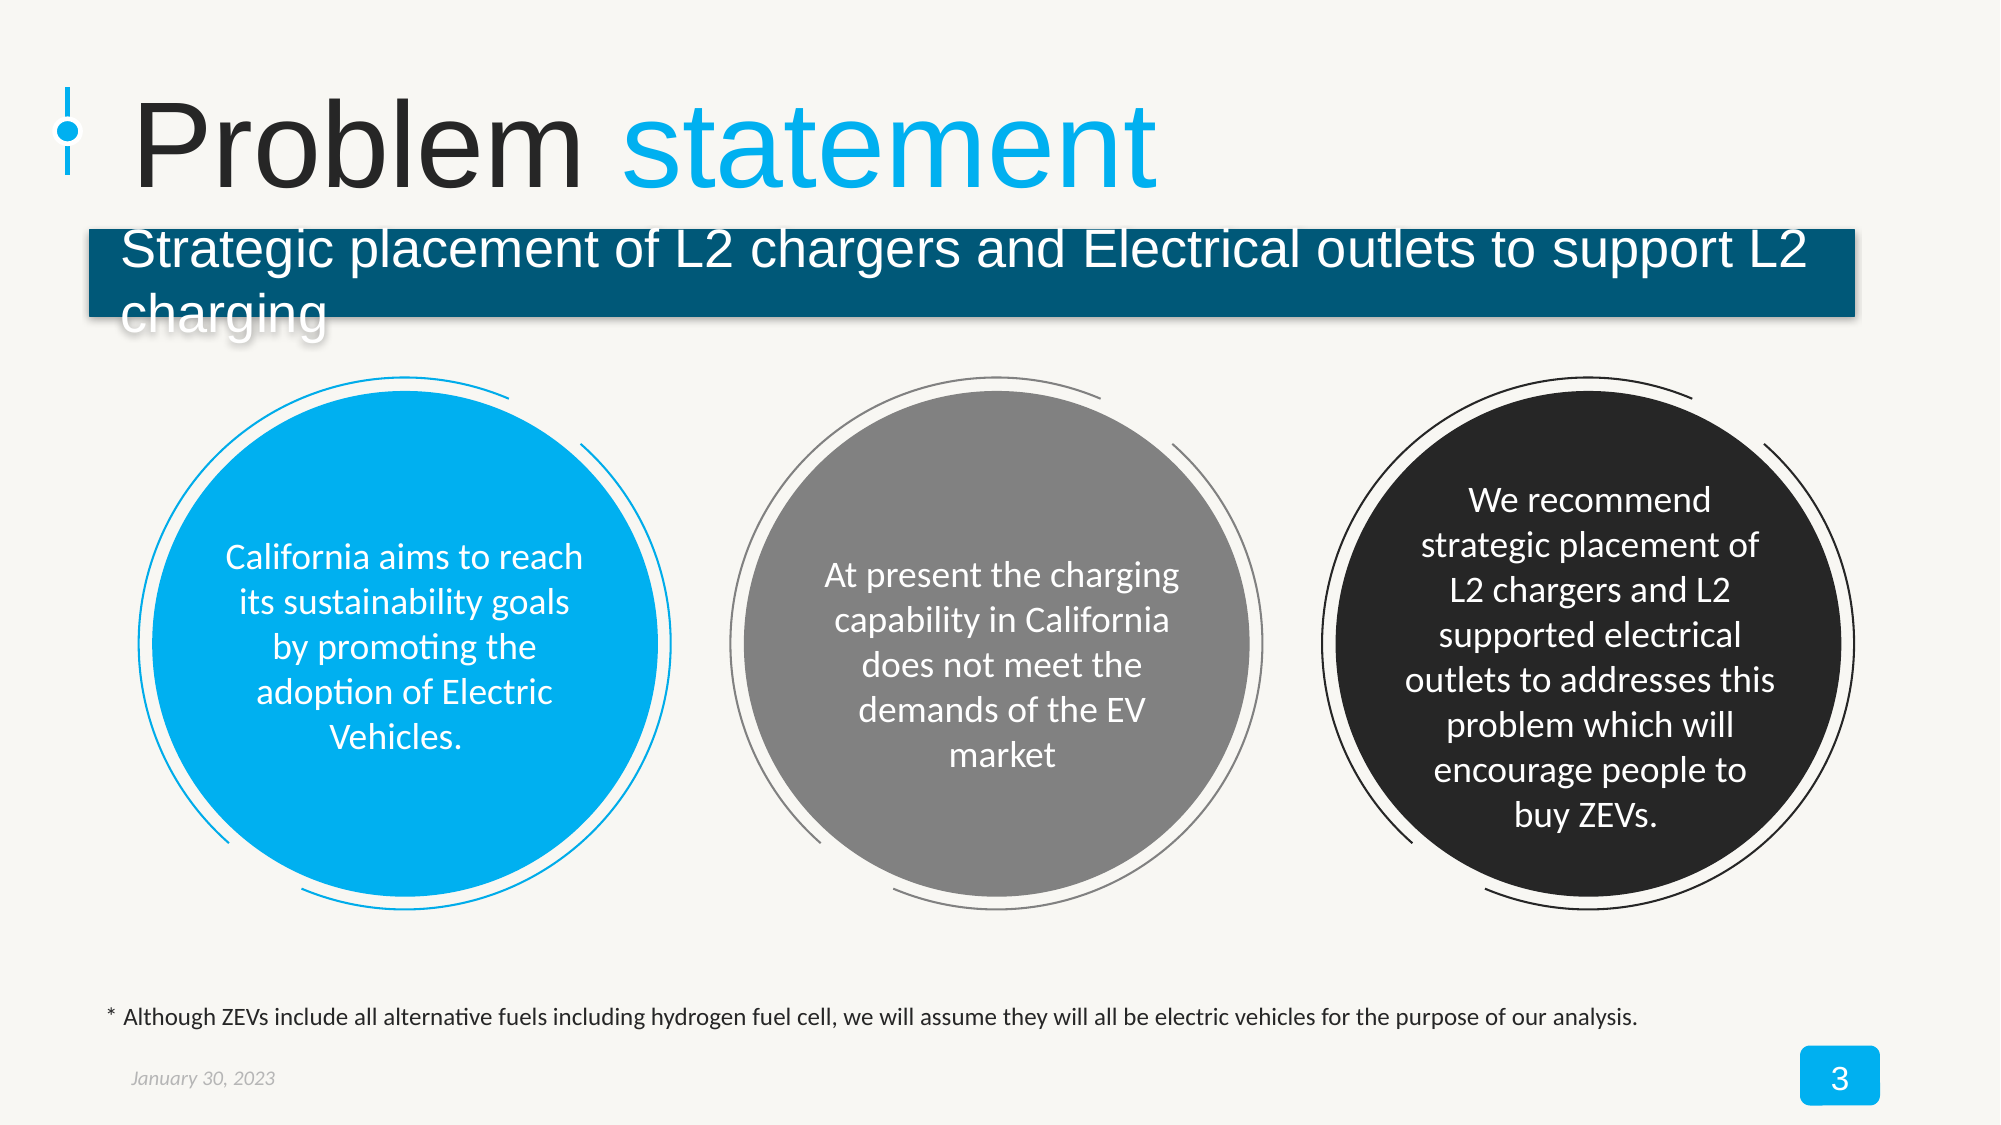

# Problem statement
Strategic placement of L2 chargers and Electrical outlets to support L2 charging

We recommend strategic placement of L2 chargers and L2 supported electrical outlets to addresses this problem which will encourage people to buy ZEVs.
California aims to reach its sustainability goals by promoting the adoption of Electric Vehicles.
At present the charging capability in California does not meet the demands of the EV market
* Although ZEVs include all alternative fuels including hydrogen fuel cell, we will assume they will all be electric vehicles for the purpose of our analysis.

3
January 30, 2023